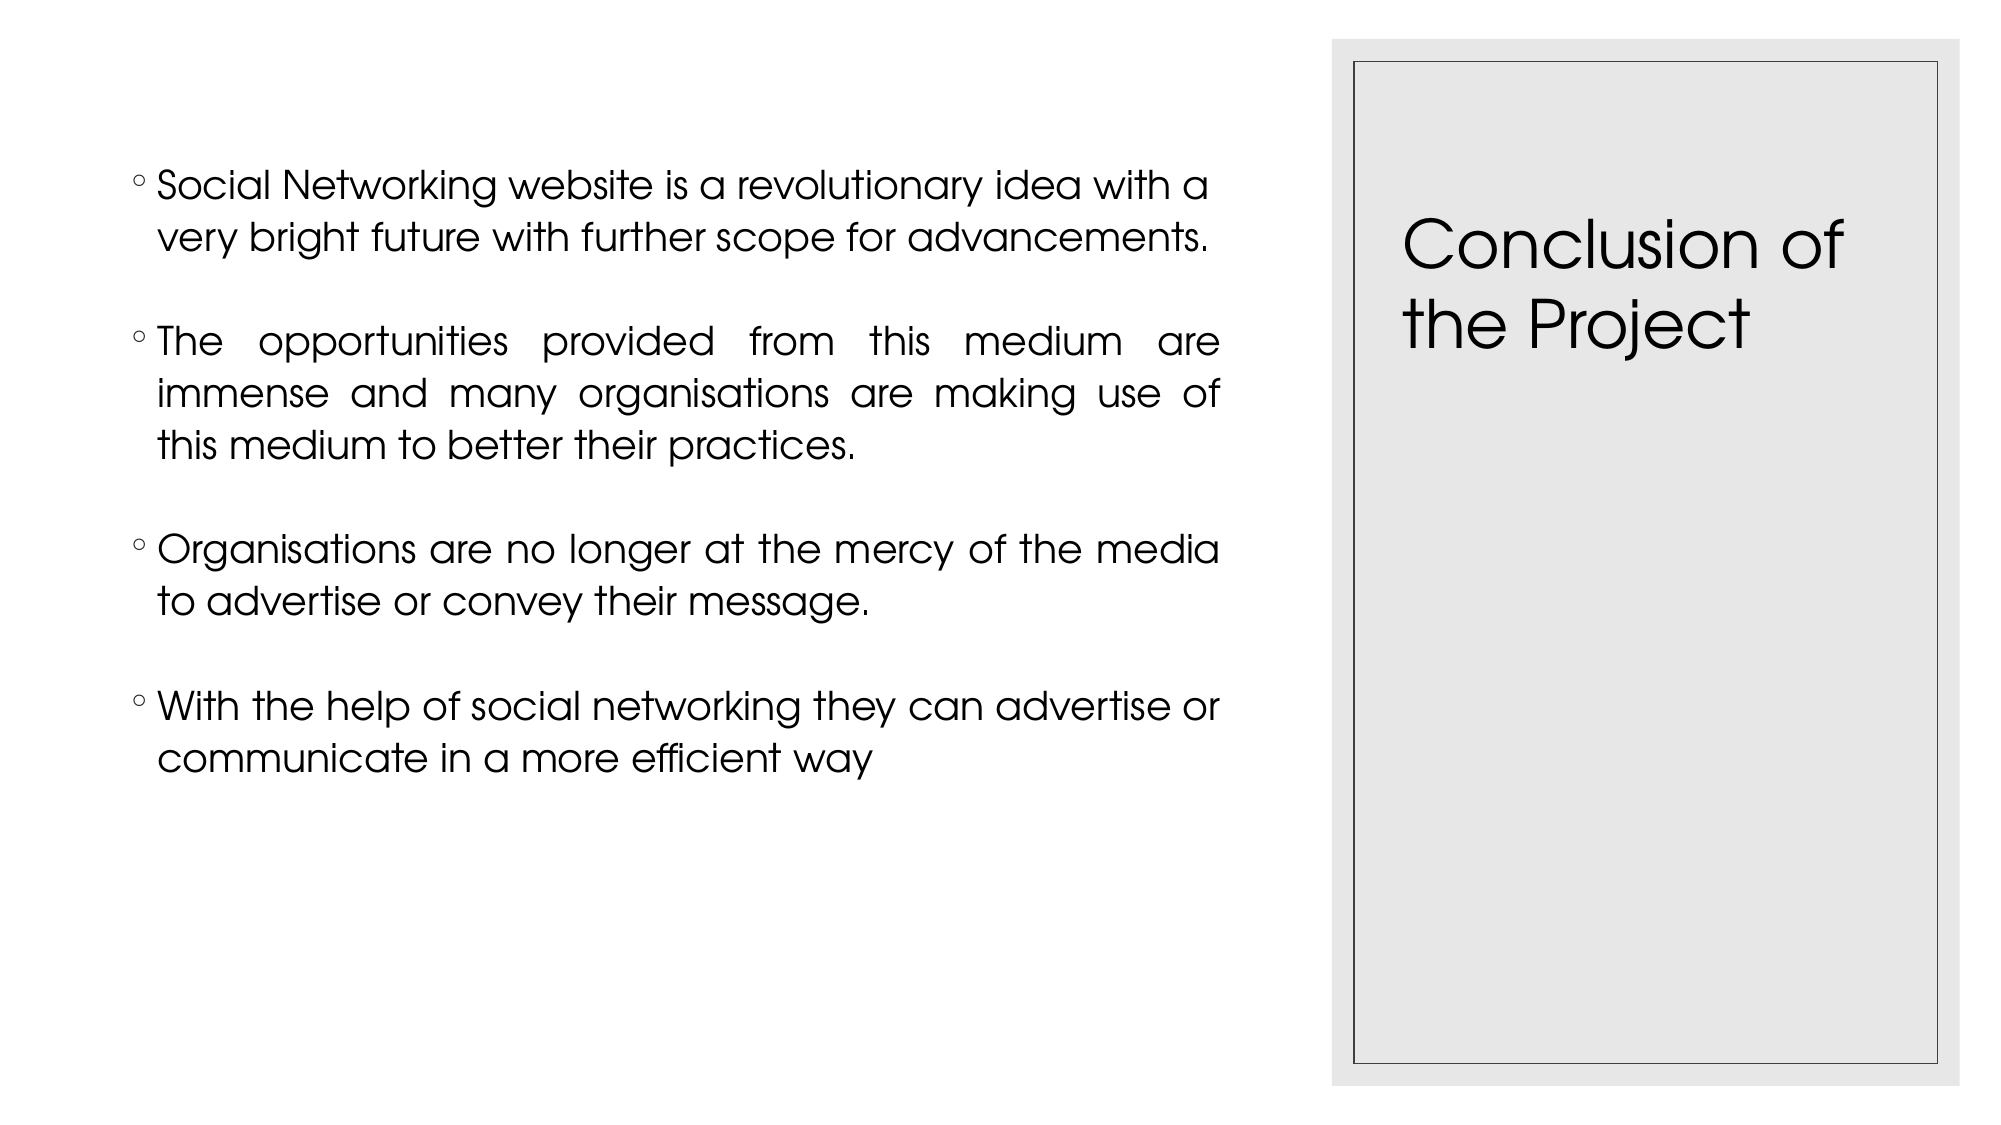

# Conclusion of the Project

Social Networking website is a revolutionary idea with a very bright future with further scope for advancements.

The opportunities provided from this medium are immense and many organisations are making use of this medium to better their practices.

Organisations are no longer at the mercy of the media to advertise or convey their message.

With the help of social networking they can advertise or communicate in a more efficient way